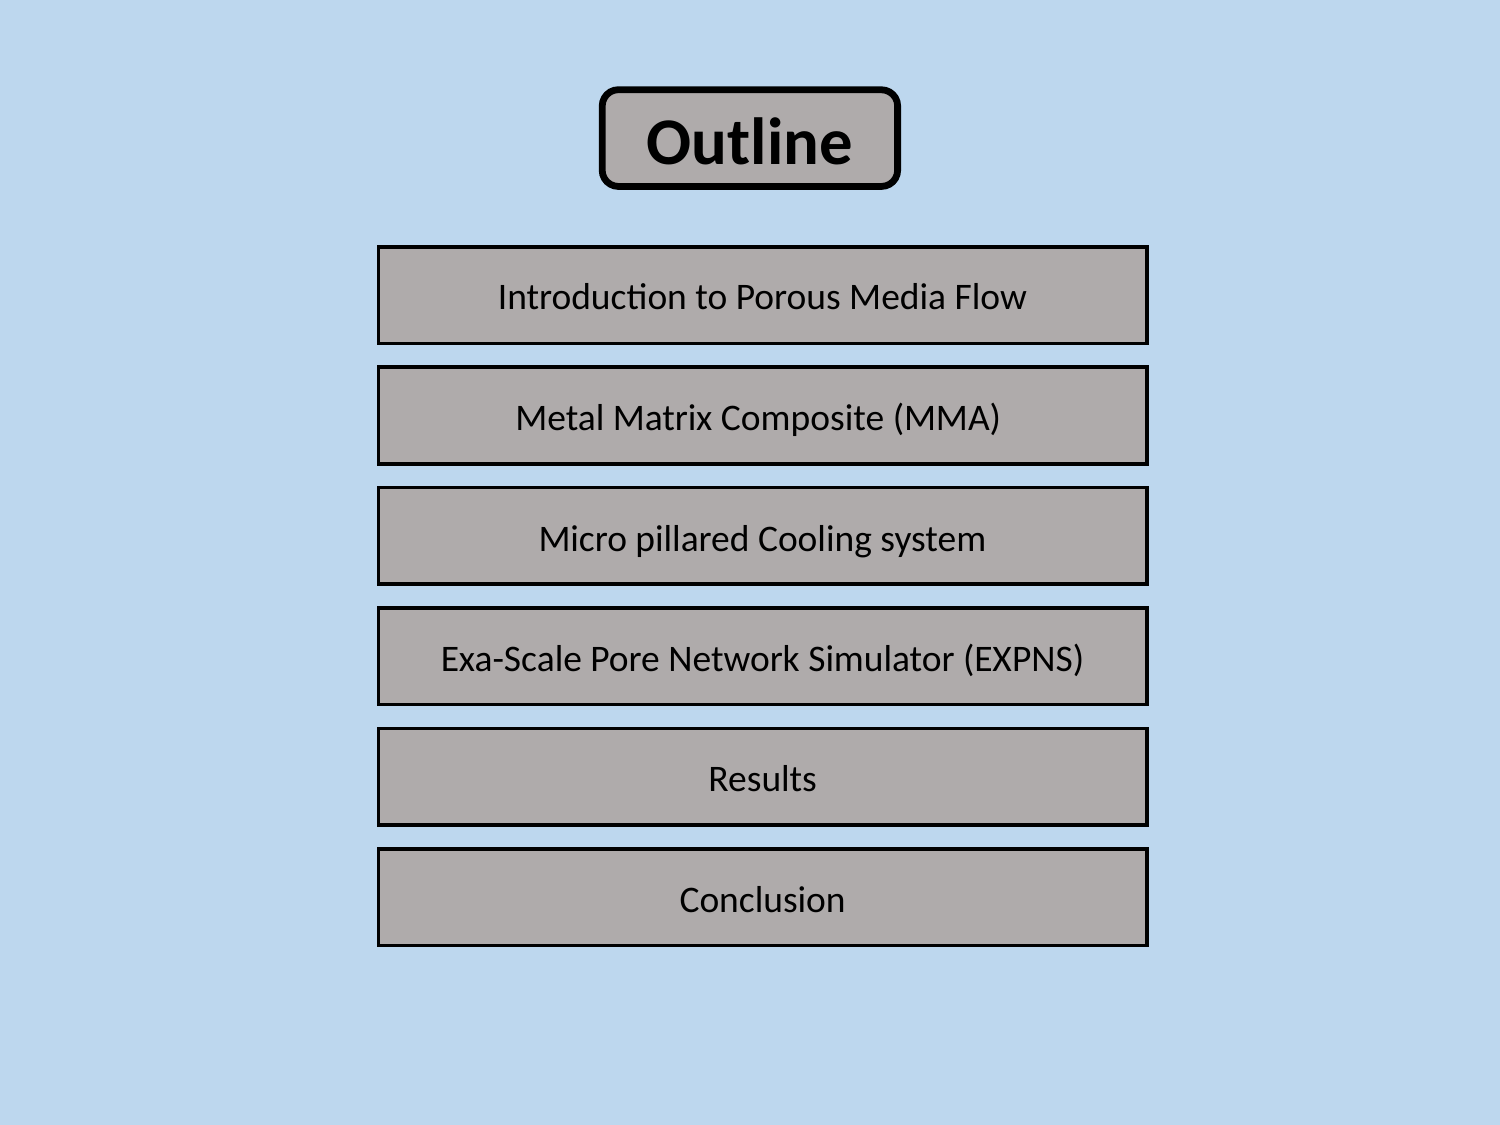

Outline
Introduction to Porous Media Flow
Metal Matrix Composite (MMA)
Micro pillared Cooling system
Exa-Scale Pore Network Simulator (EXPNS)
Results
Conclusion
2